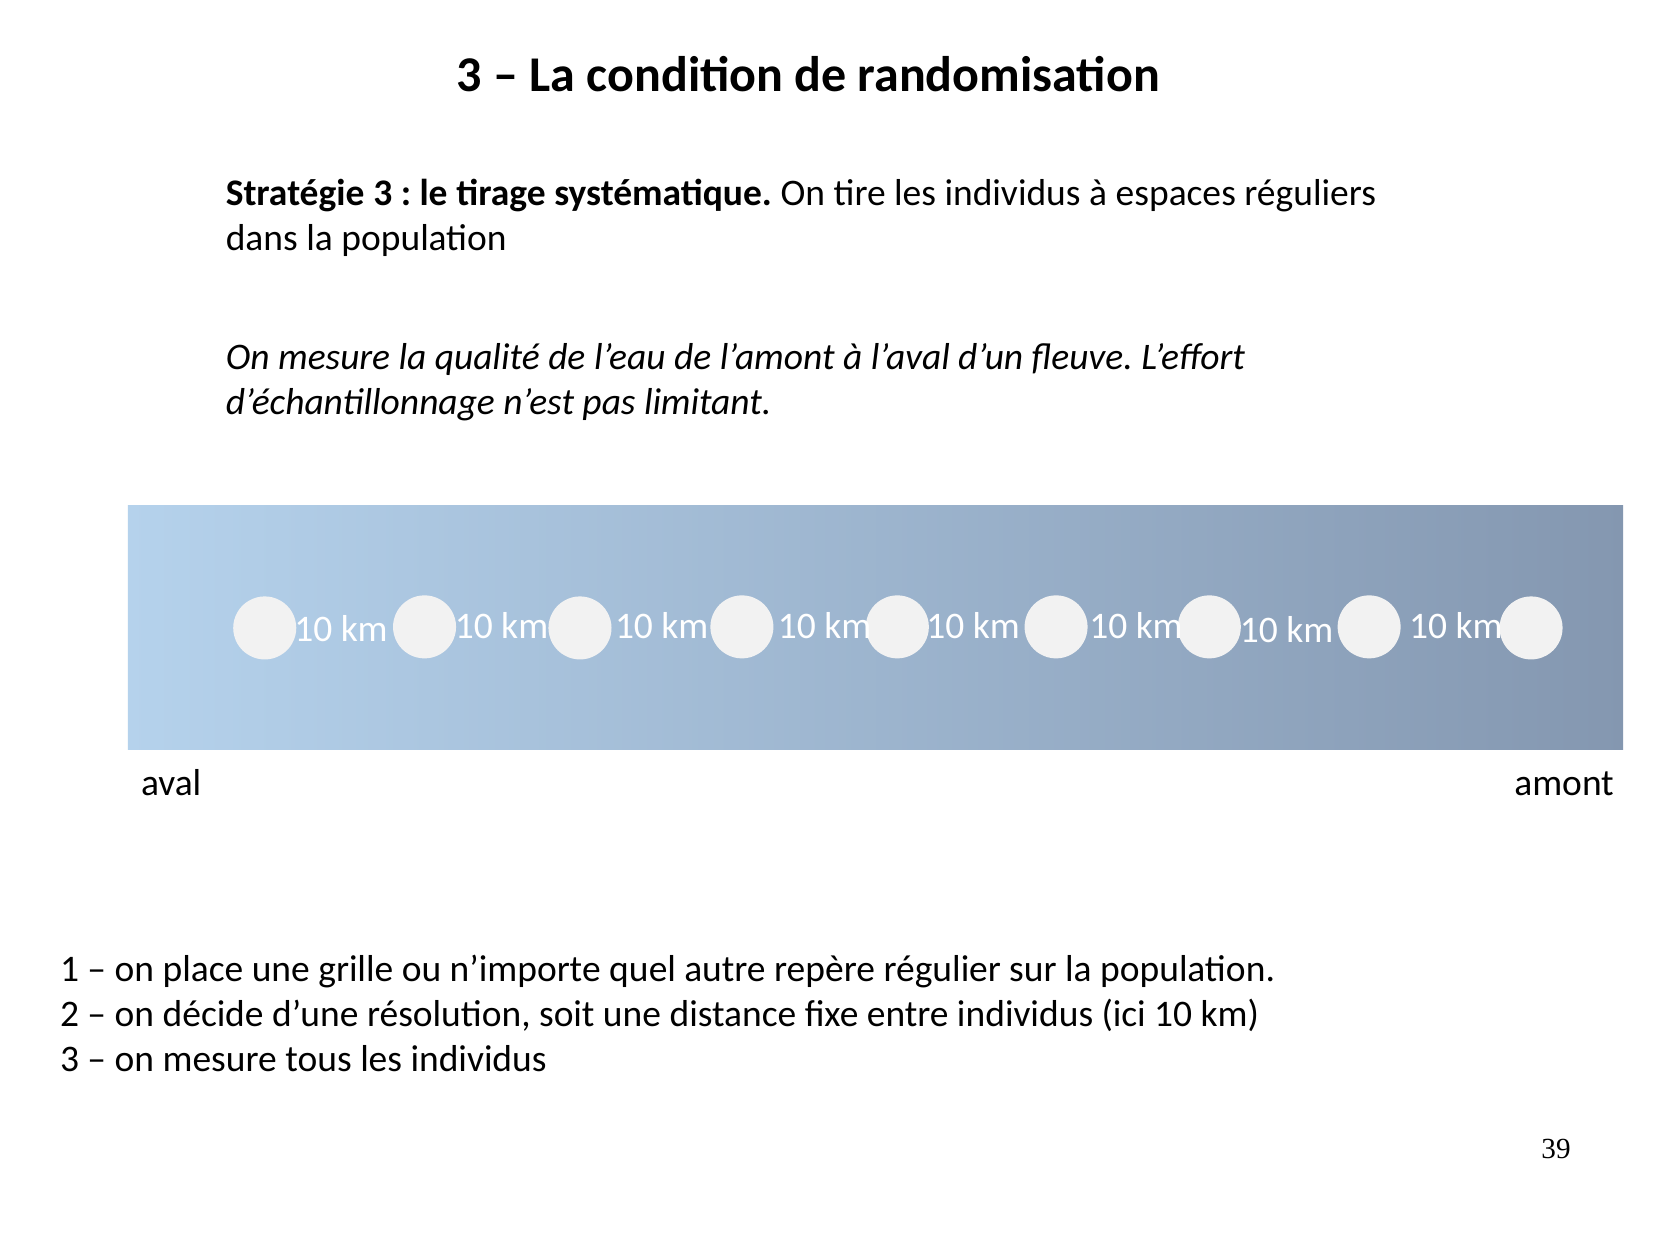

3 – La condition de randomisation
Stratégie 3 : le tirage systématique. On tire les individus à espaces réguliers dans la population
On mesure la qualité de l’eau de l’amont à l’aval d’un fleuve. L’effort d’échantillonnage n’est pas limitant.
10 km
10 km
10 km
10 km
10 km
10 km

10 km
10 km
aval
amont
1 – on place une grille ou n’importe quel autre repère régulier sur la population.
2 – on décide d’une résolution, soit une distance fixe entre individus (ici 10 km)
3 – on mesure tous les individus
39